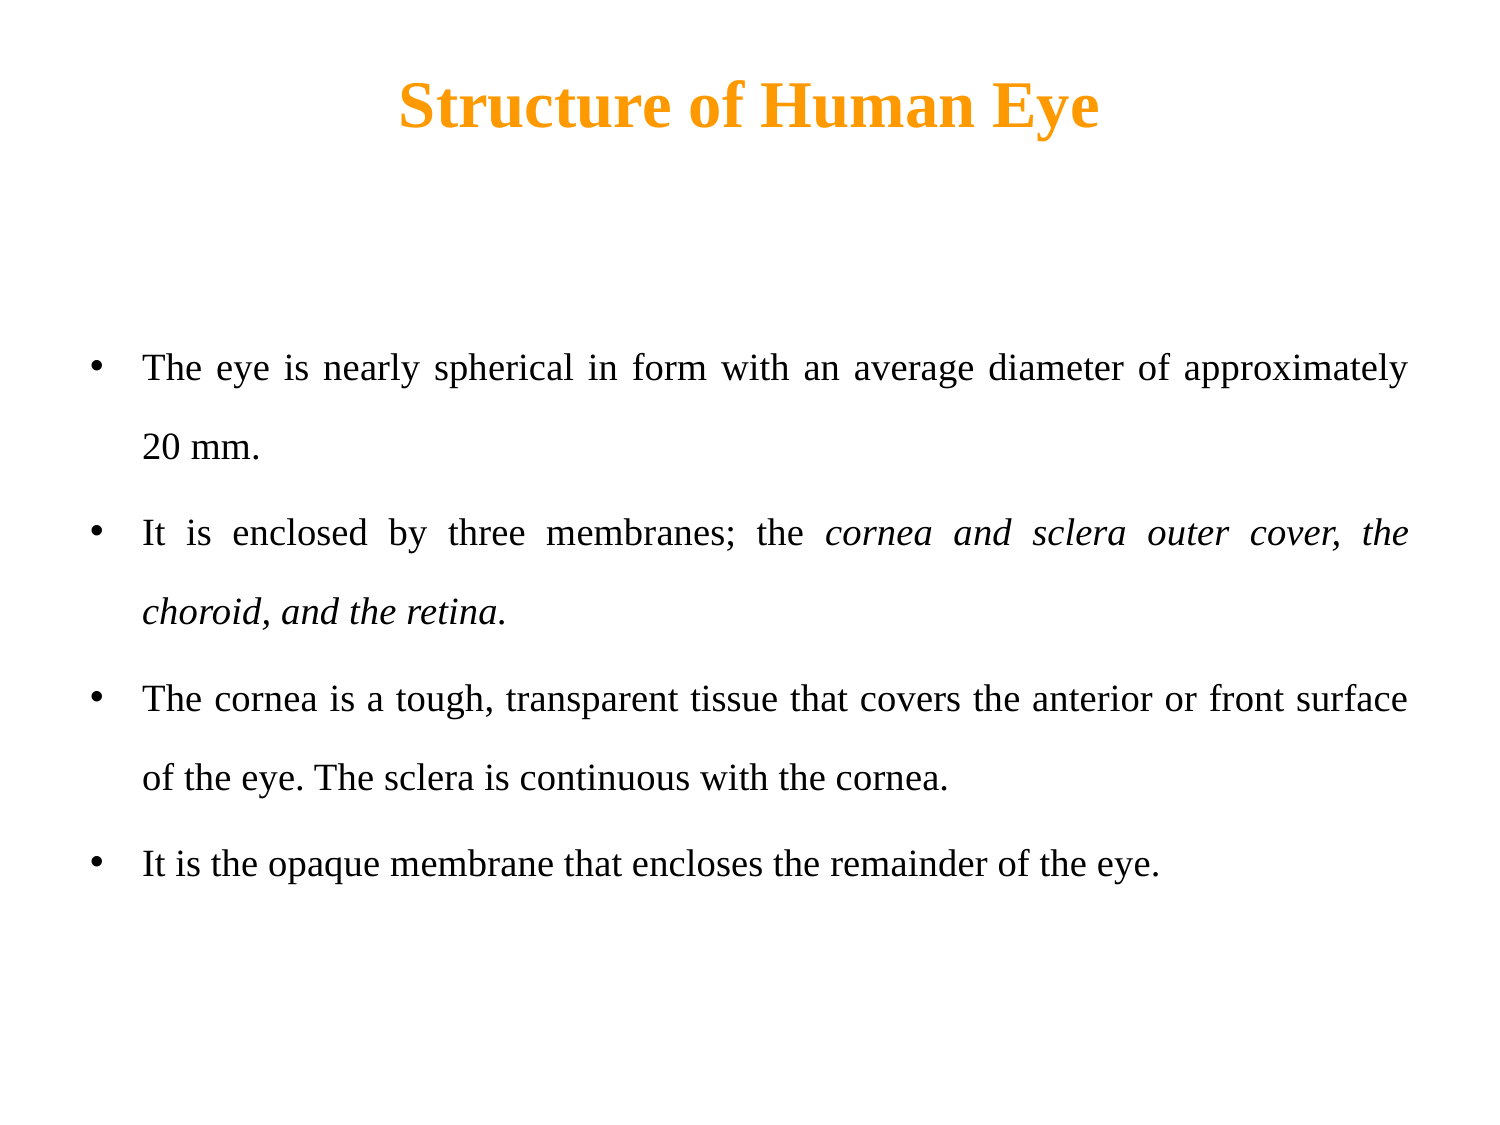

# Structure of Human Eye

The eye is nearly spherical in form with an average diameter of approximately 20 mm.
It is enclosed by three membranes; the cornea and sclera outer cover, the choroid, and the retina.
The cornea is a tough, transparent tissue that covers the anterior or front surface of the eye. The sclera is continuous with the cornea.
It is the opaque membrane that encloses the remainder of the eye.